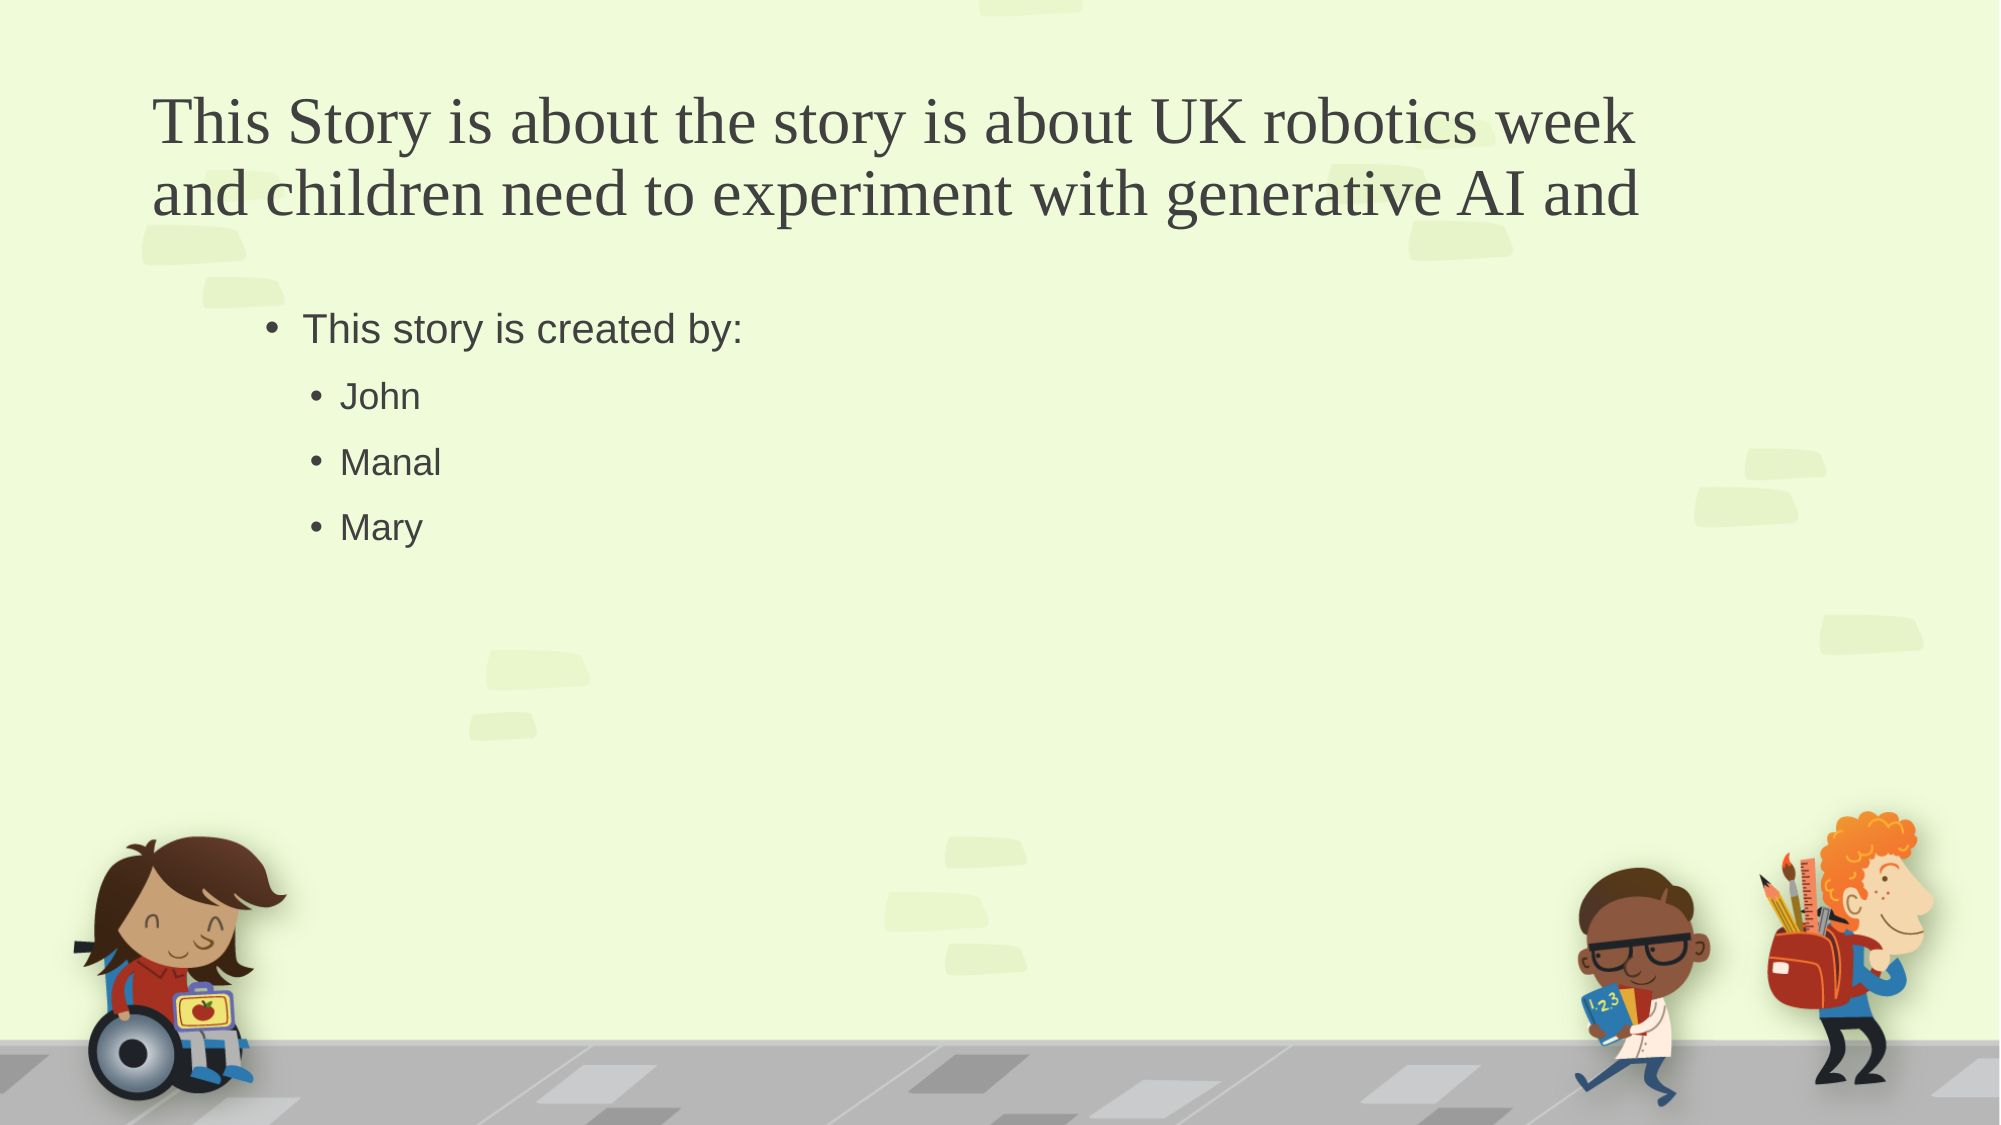

# This Story is about the story is about UK robotics week and children need to experiment with generative AI and
This story is created by:
John
Manal
Mary